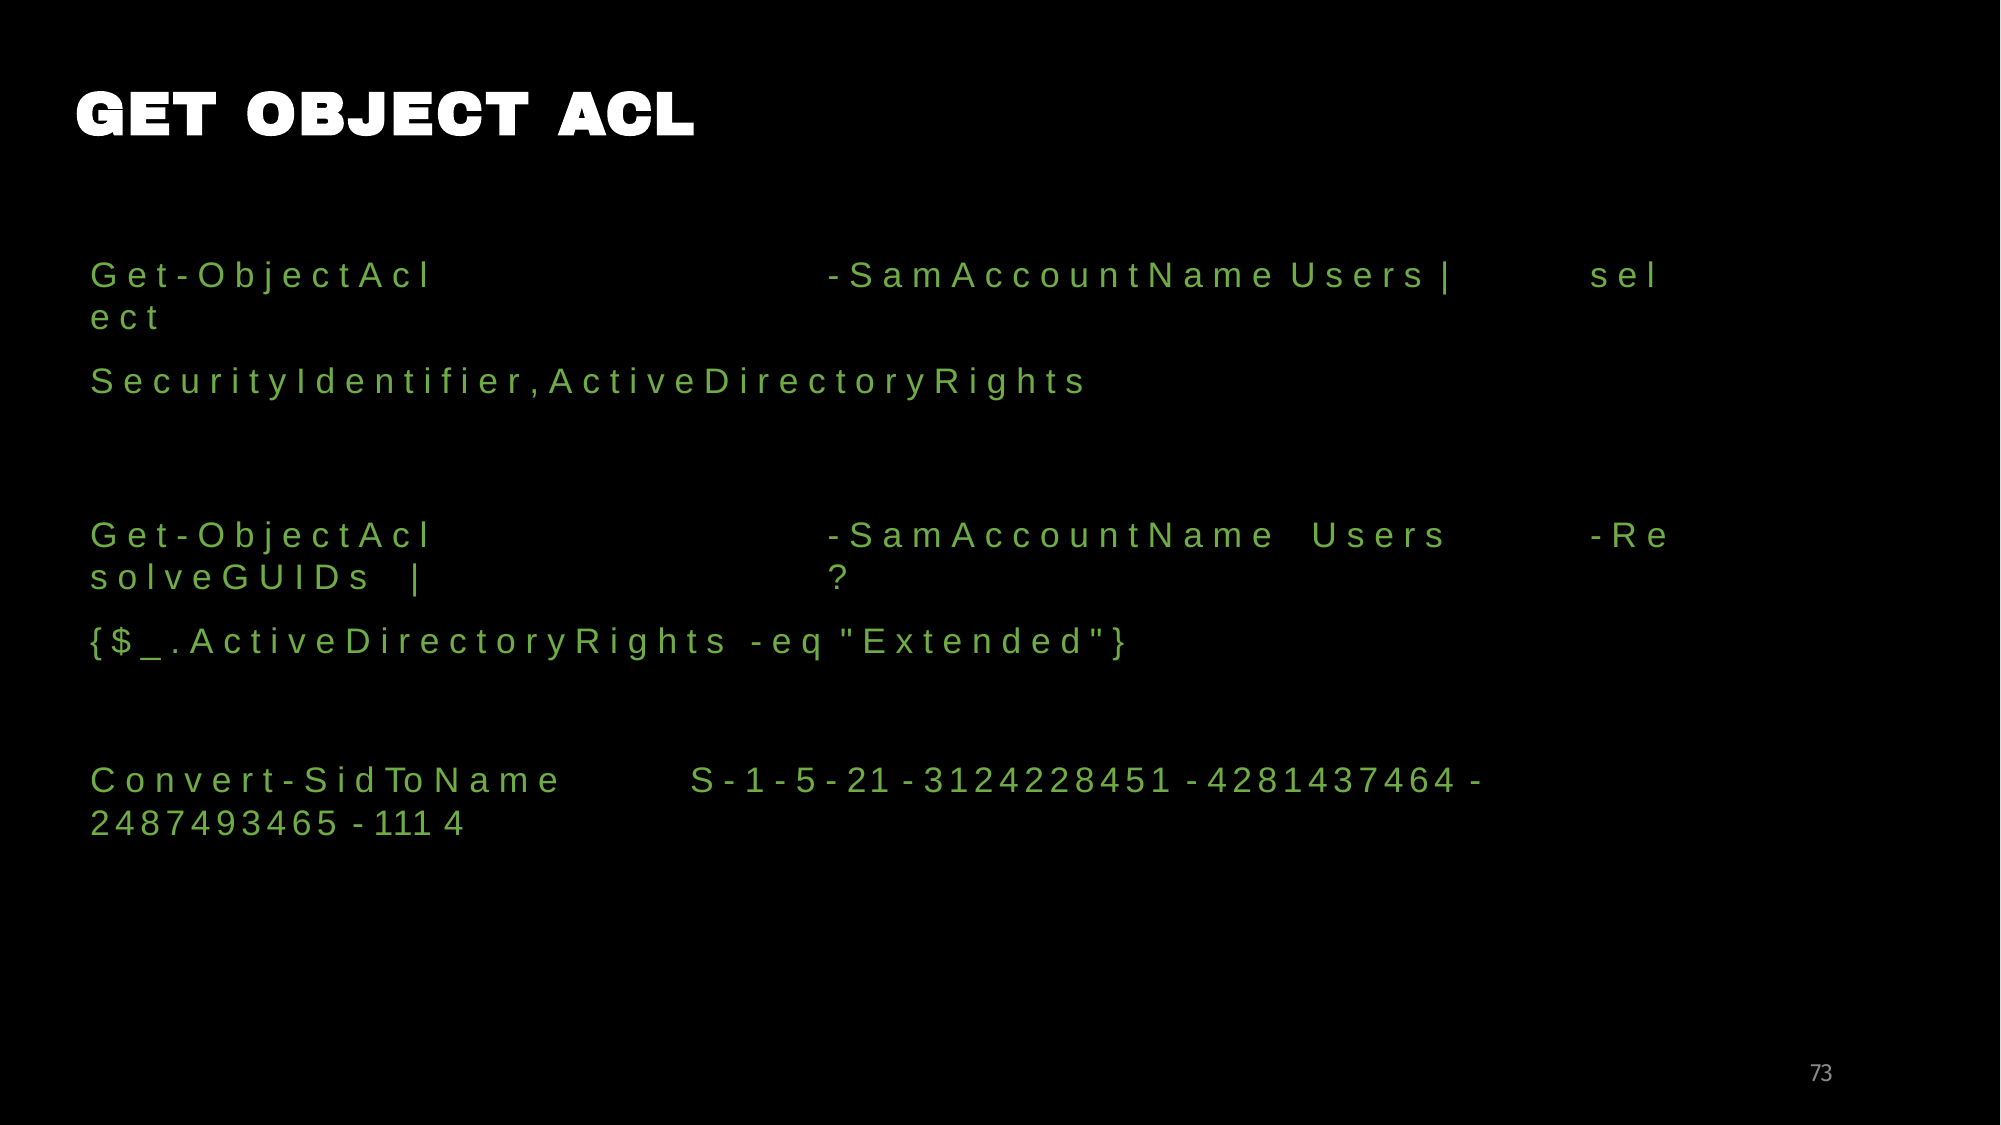

# GET OBJECT ACL
G e t - O b j e c t A c l	- S a m A c c o u n t N a m e	U s e r s	|	s e l e c t
S e c u r i t y I d e n t i f i e r , A c t i v e D i r e c t o r y R i g h t s

G e t - O b j e c t A c l	- S a m A c c o u n t N a m e	U s e r s	- R e s o l v e G U I D s	|	?
{ $ _ . A c t i v e D i r e c t o r y R i g h t s	- e q	" E x t e n d e d " }

C o n v e r t - S i d To N a m e	S - 1 - 5 - 21 - 3124228451 - 4281437464 - 2487493465 - 111 4
73